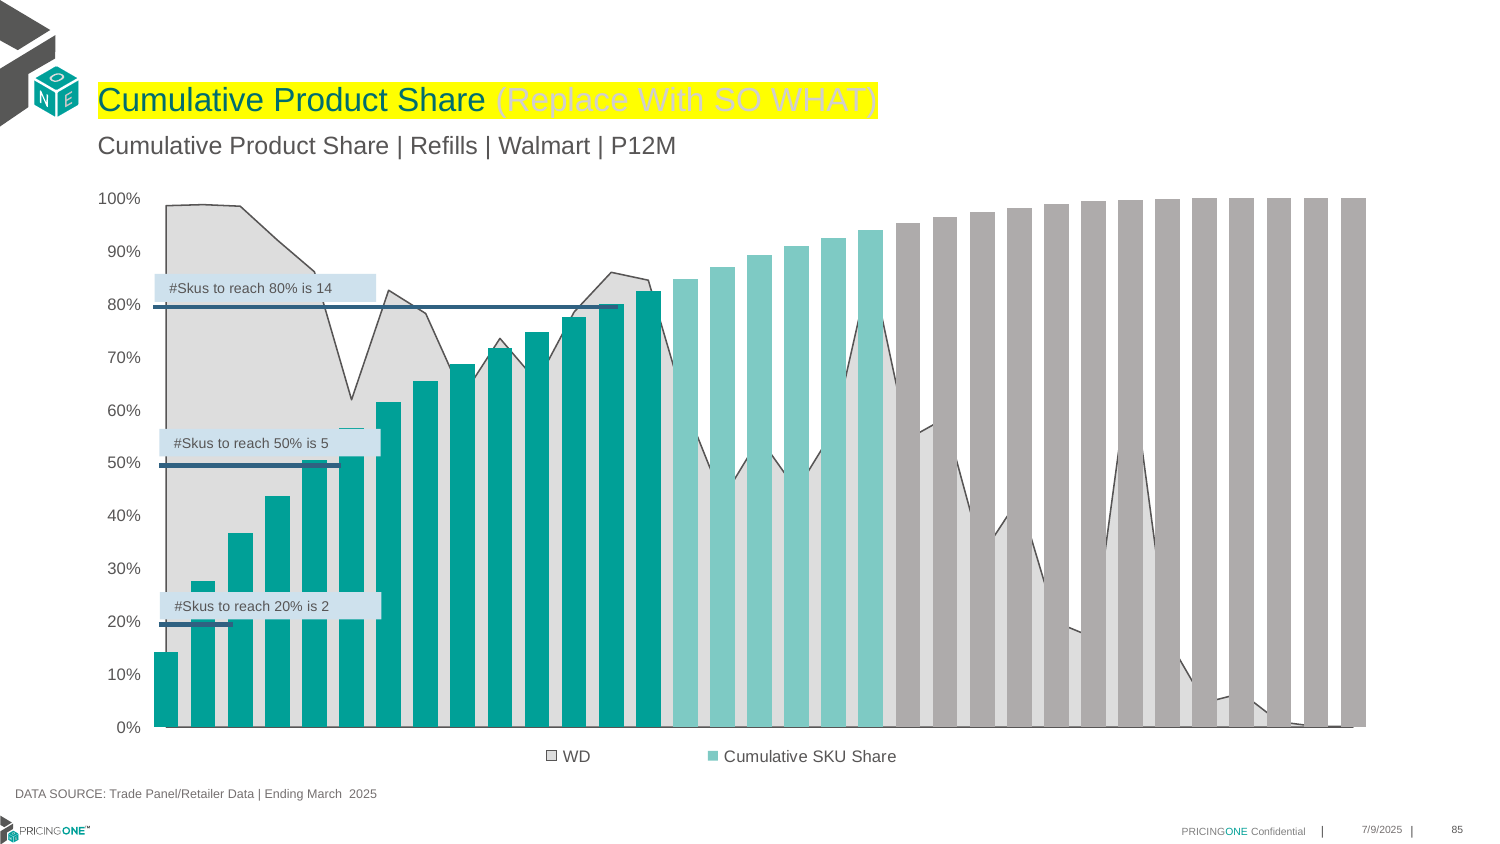

# Cumulative Product Share (Replace With SO WHAT)
Cumulative Product Share | Refills | Walmart | P12M

### Chart

| Category | WD | Cumulative SKU Share |
|---|---|---|
| Gillette | 0.986 | 0.14143384146150964 |
| Harry's | 0.988 | 0.2757867181778352 |
| Gillette | 0.985 | 0.367747969073841 |
| Harry's | 0.921 | 0.43678954484186555 |
| Gillette | 0.861 | 0.5048882506701642 |
| Gillette | 0.619 | 0.564822842927807 |
| Gillette | 0.826 | 0.6144141630282887 |
| Harry's | 0.782 | 0.654434595475478 |
| Gillette | 0.626 | 0.6861577110618825 |
| Gillette | 0.735 | 0.7171643809709408 |
| Gillette | 0.653 | 0.7480131142210745 |
| Schick | 0.785 | 0.775965754158836 |
| Dollar Shav | 0.86 | 0.799960363137672 |
| Equate | 0.845 | 0.8237978522726658 |
| Gillette | 0.606 | 0.8475491908283818 |
| Gillette | 0.431 | 0.870678516895016 |
| Gillette | 0.547 | 0.8918365820228249 |
| Schick | 0.448 | 0.9095488528958541 |
| Dollar Shav | 0.562 | 0.9258038424198884 |
| Van Der Hag | 0.873 | 0.9393133915891051 |
| Gillette | 0.545 | 0.9523318580040127 |
| Equate | 0.584 | 0.9640404755909456 |
| Gillette | 0.326 | 0.9740142663881731 |
| Gillette | 0.433 | 0.9824879996987875 |
| Gillette | 0.198 | 0.9889052891830524 |
| Gillette | 0.169 | 0.9939270891191608 |
| Equate | 0.689 | 0.9975953900455119 |
| Gillette | 0.167 | 0.9990669942729867 |
| Schick | 0.046 | 0.9995931844679 |
| Cremo | 0.064 | 0.999817949086896 |
| Schick | 0.01 | 0.9998473128087055 |
| Dollar Shav | 0.001 | 0.9999367150403806 |
| Dollar Shav | 0.001 | 0.9999567088006418 |
#Skus to reach 80% is 14
#Skus to reach 50% is 5
#Skus to reach 20% is 2
DATA SOURCE: Trade Panel/Retailer Data | Ending March  2025

7/9/2025
85